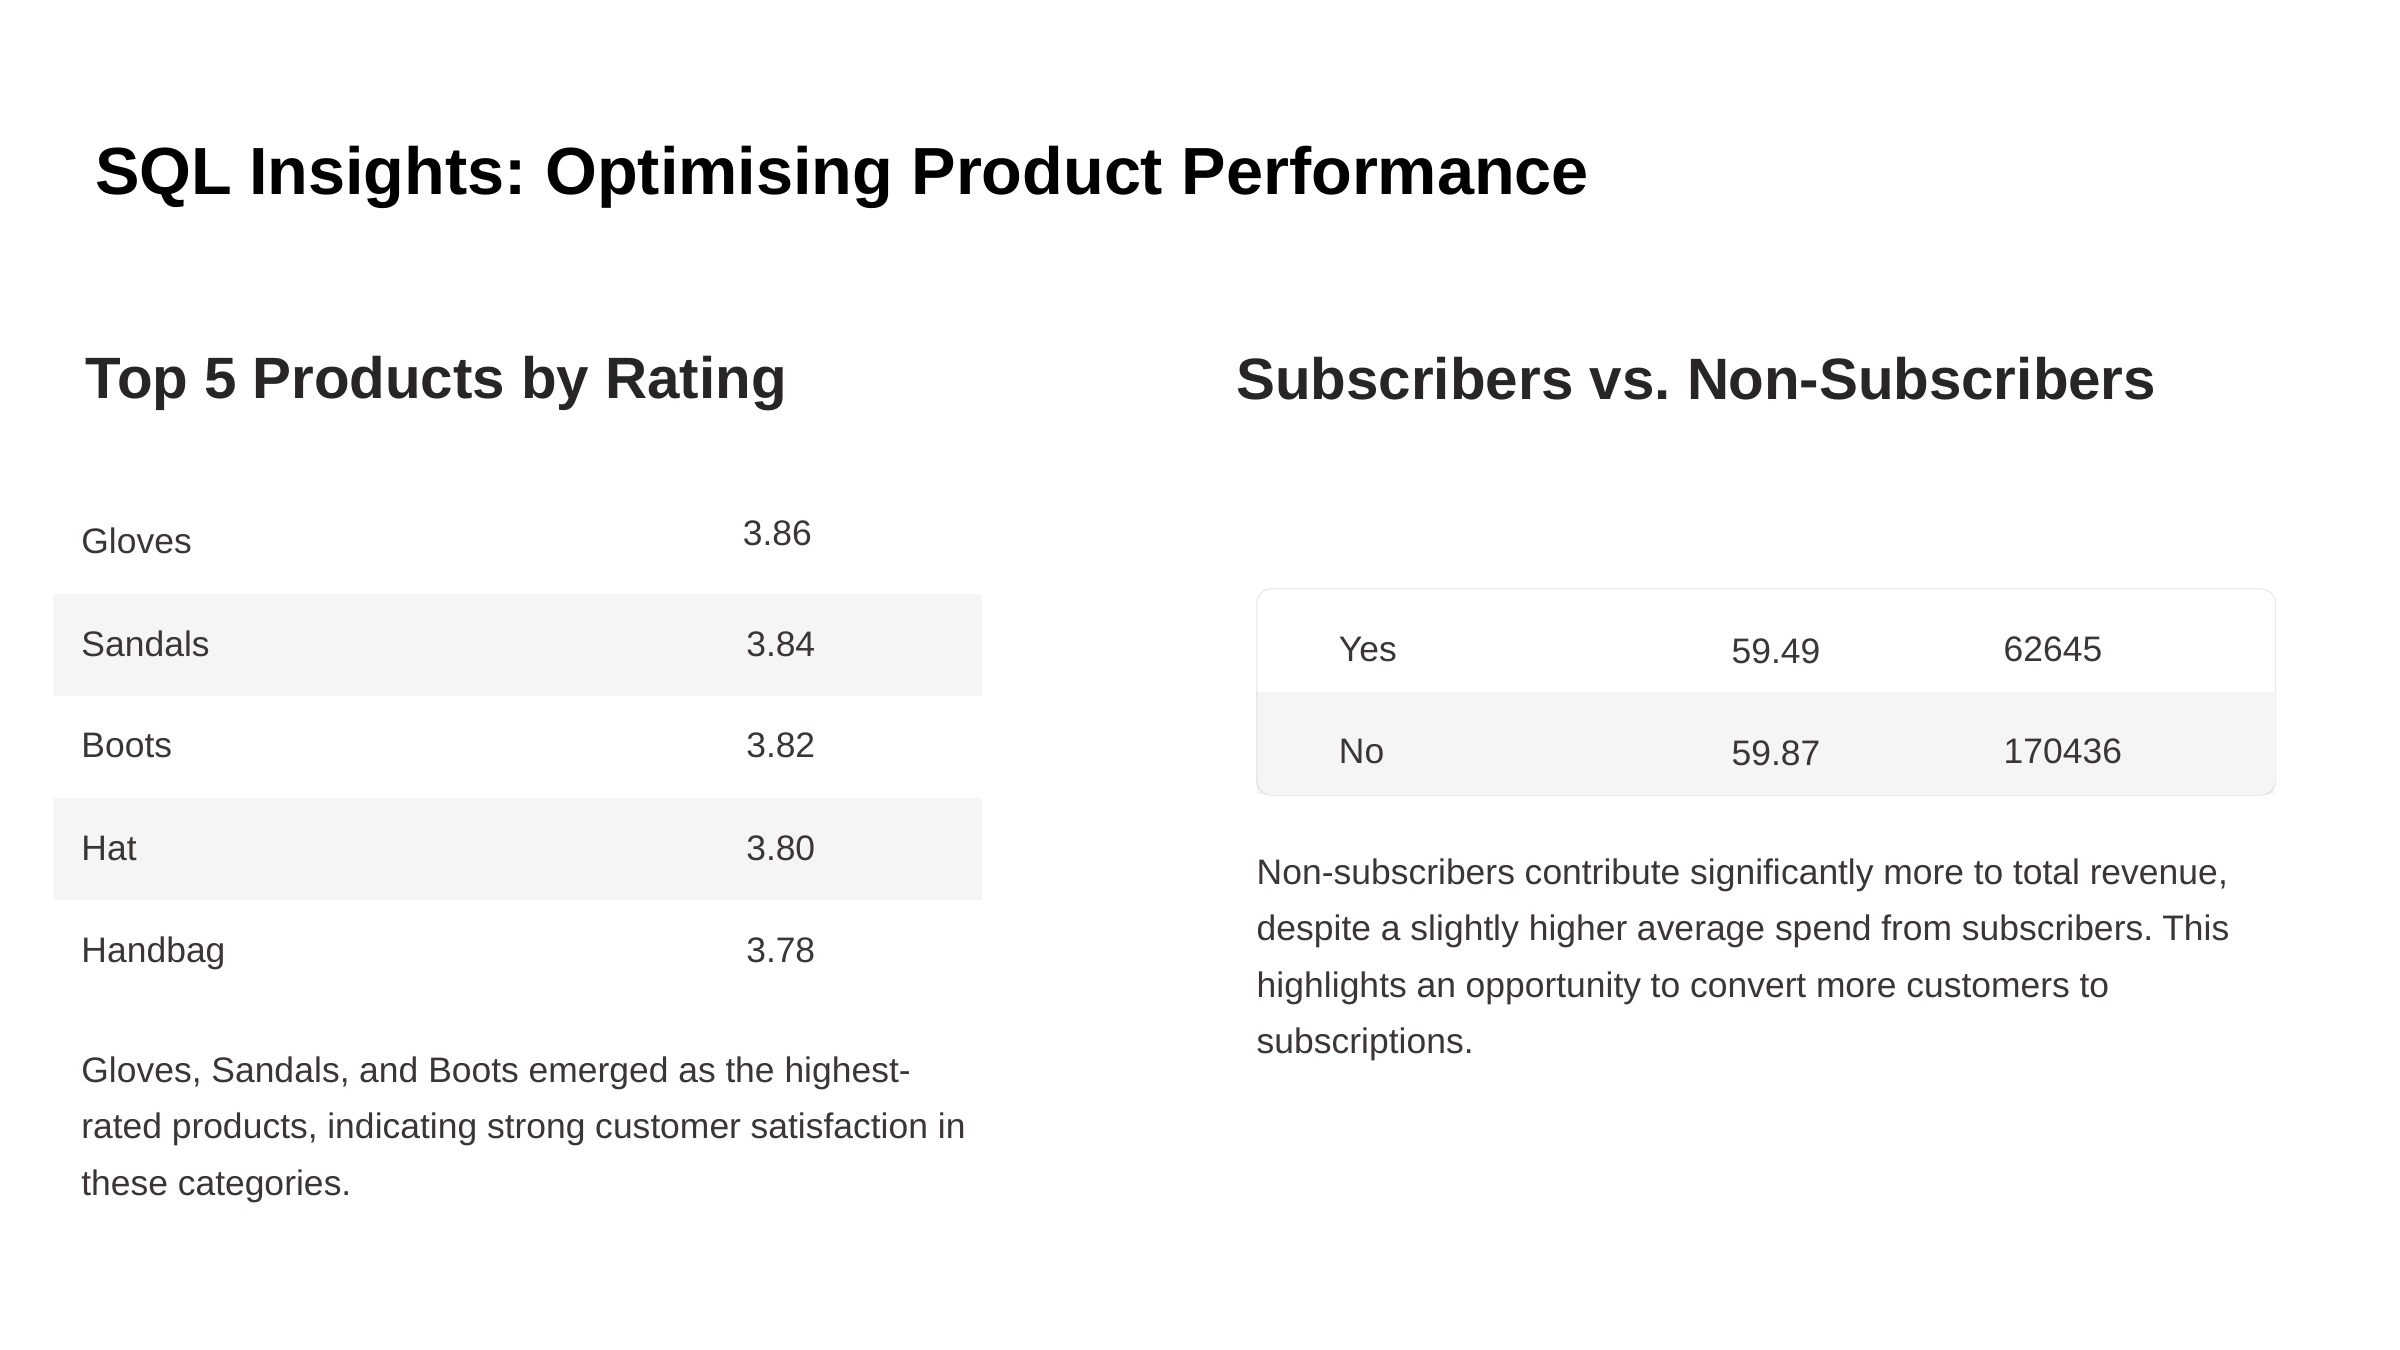

SQL Insights: Optimising Product Performance
Top 5 Products by Rating
Subscribers vs. Non-Subscribers

3.86
Gloves

Sandals
3.84
Yes
62645
59.49

Boots
3.82
No
170436
59.87

Hat
3.80
Non-subscribers contribute significantly more to total revenue, despite a slightly higher average spend from subscribers. This highlights an opportunity to convert more customers to subscriptions.

Handbag
3.78
Gloves, Sandals, and Boots emerged as the highest-rated products, indicating strong customer satisfaction in these categories.